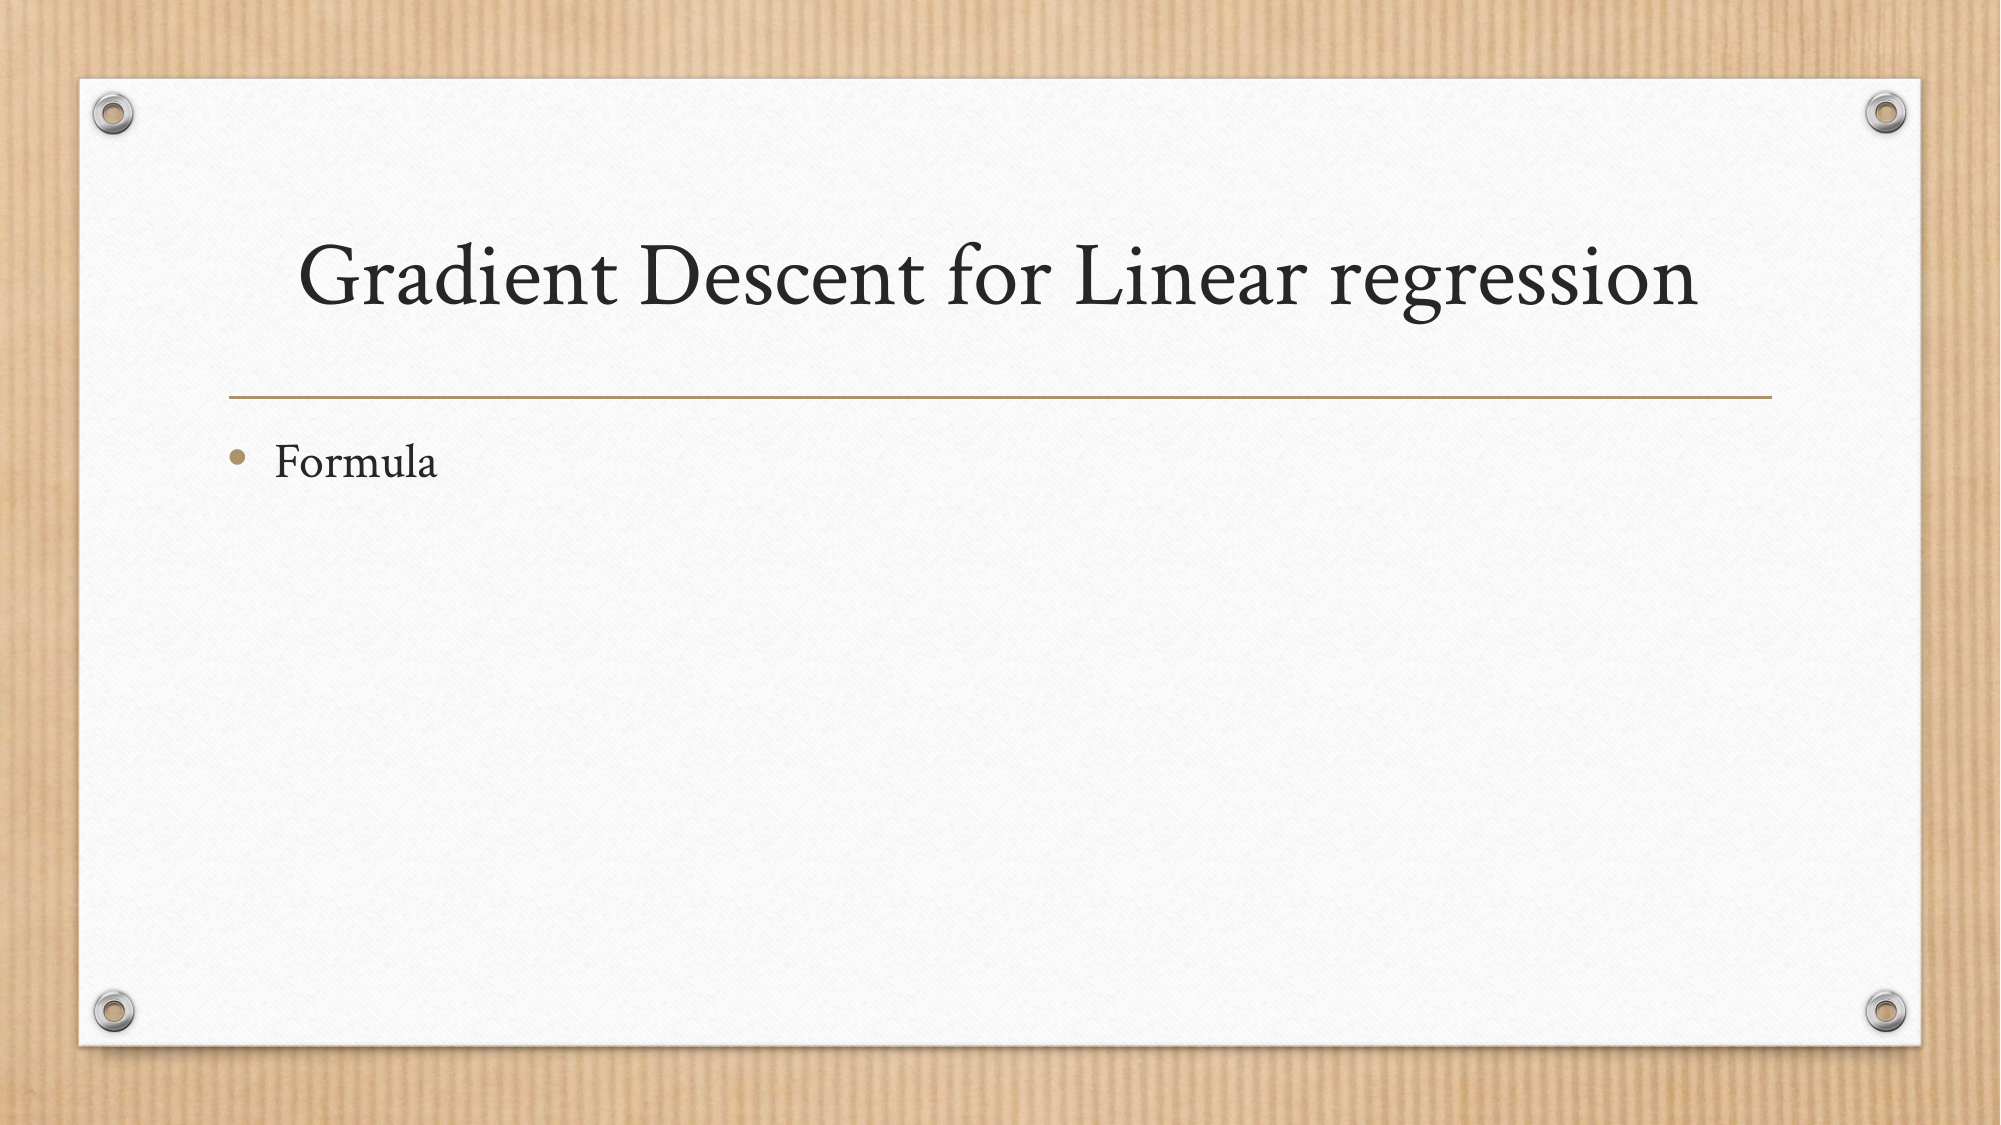

# Gradient Descent for Linear regression
Formula